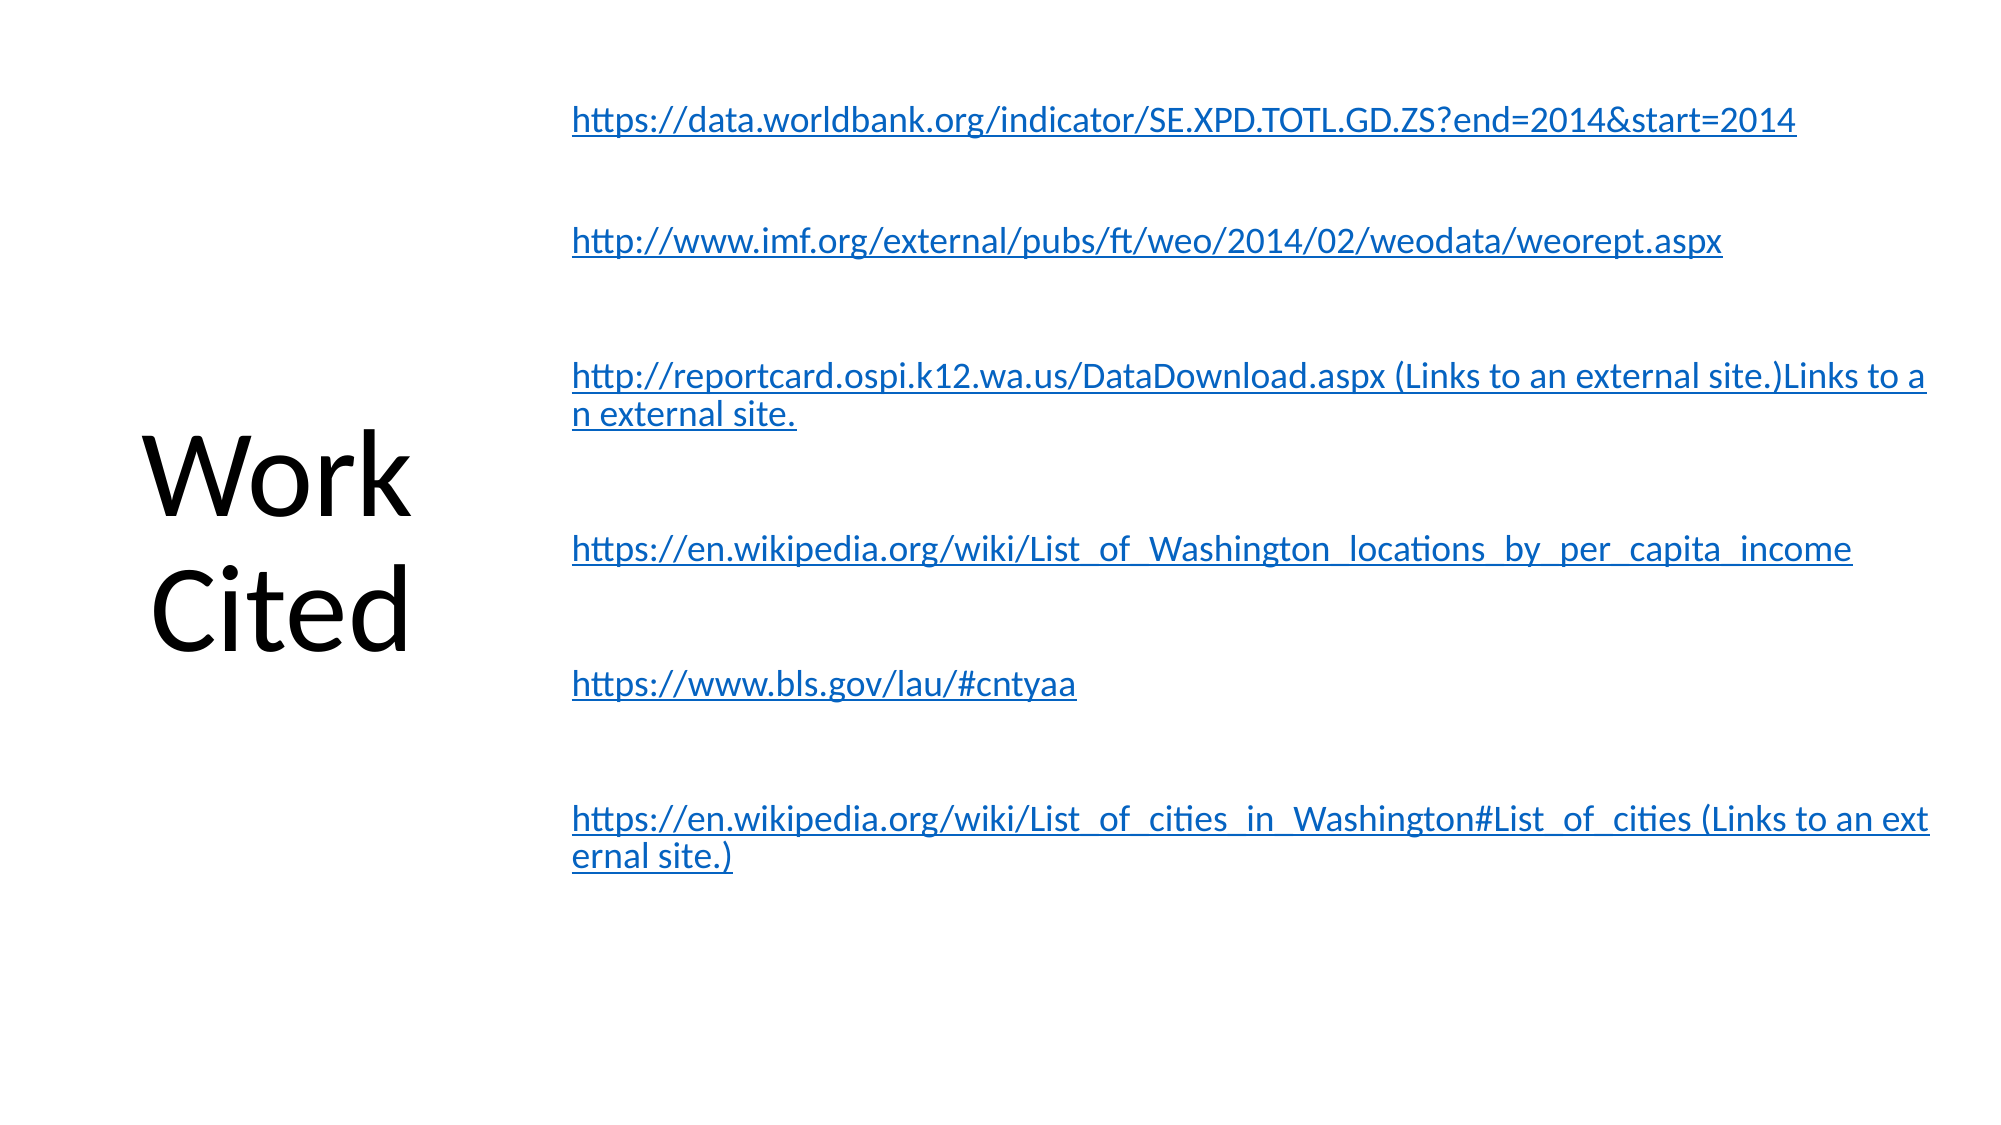

https://data.worldbank.org/indicator/SE.XPD.TOTL.GD.ZS?end=2014&start=2014

http://www.imf.org/external/pubs/ft/weo/2014/02/weodata/weorept.aspx

http://reportcard.ospi.k12.wa.us/DataDownload.aspx (Links to an external site.)Links to an external site.

https://en.wikipedia.org/wiki/List_of_Washington_locations_by_per_capita_income

https://www.bls.gov/lau/#cntyaa

https://en.wikipedia.org/wiki/List_of_cities_in_Washington#List_of_cities (Links to an external site.)

# Work
Cited